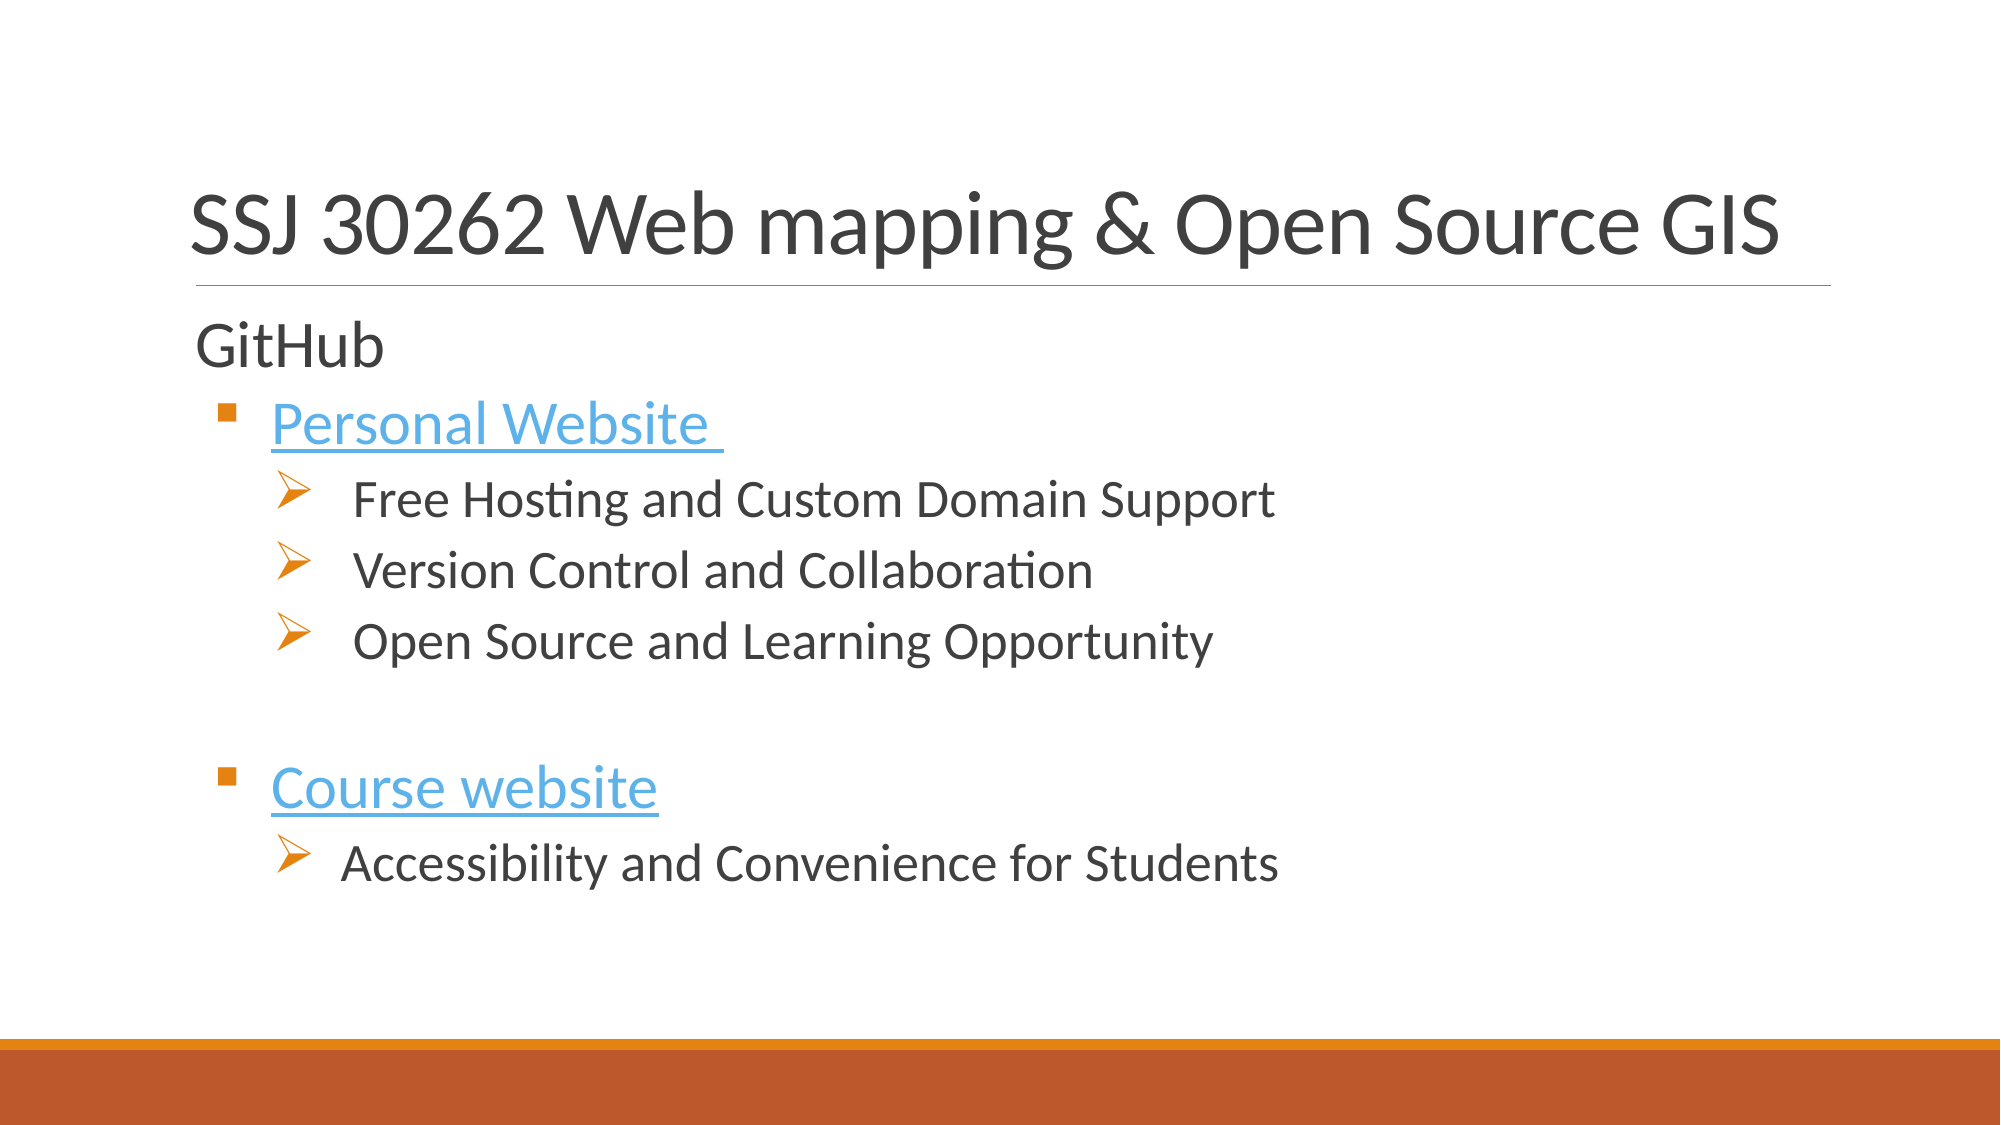

# SSJ 30262 Web mapping & Open Source GIS
GitHub
  Personal Website
   Free Hosting and Custom Domain Support
   Version Control and Collaboration
   Open Source and Learning Opportunity

  Course website
  Accessibility and Convenience for Students